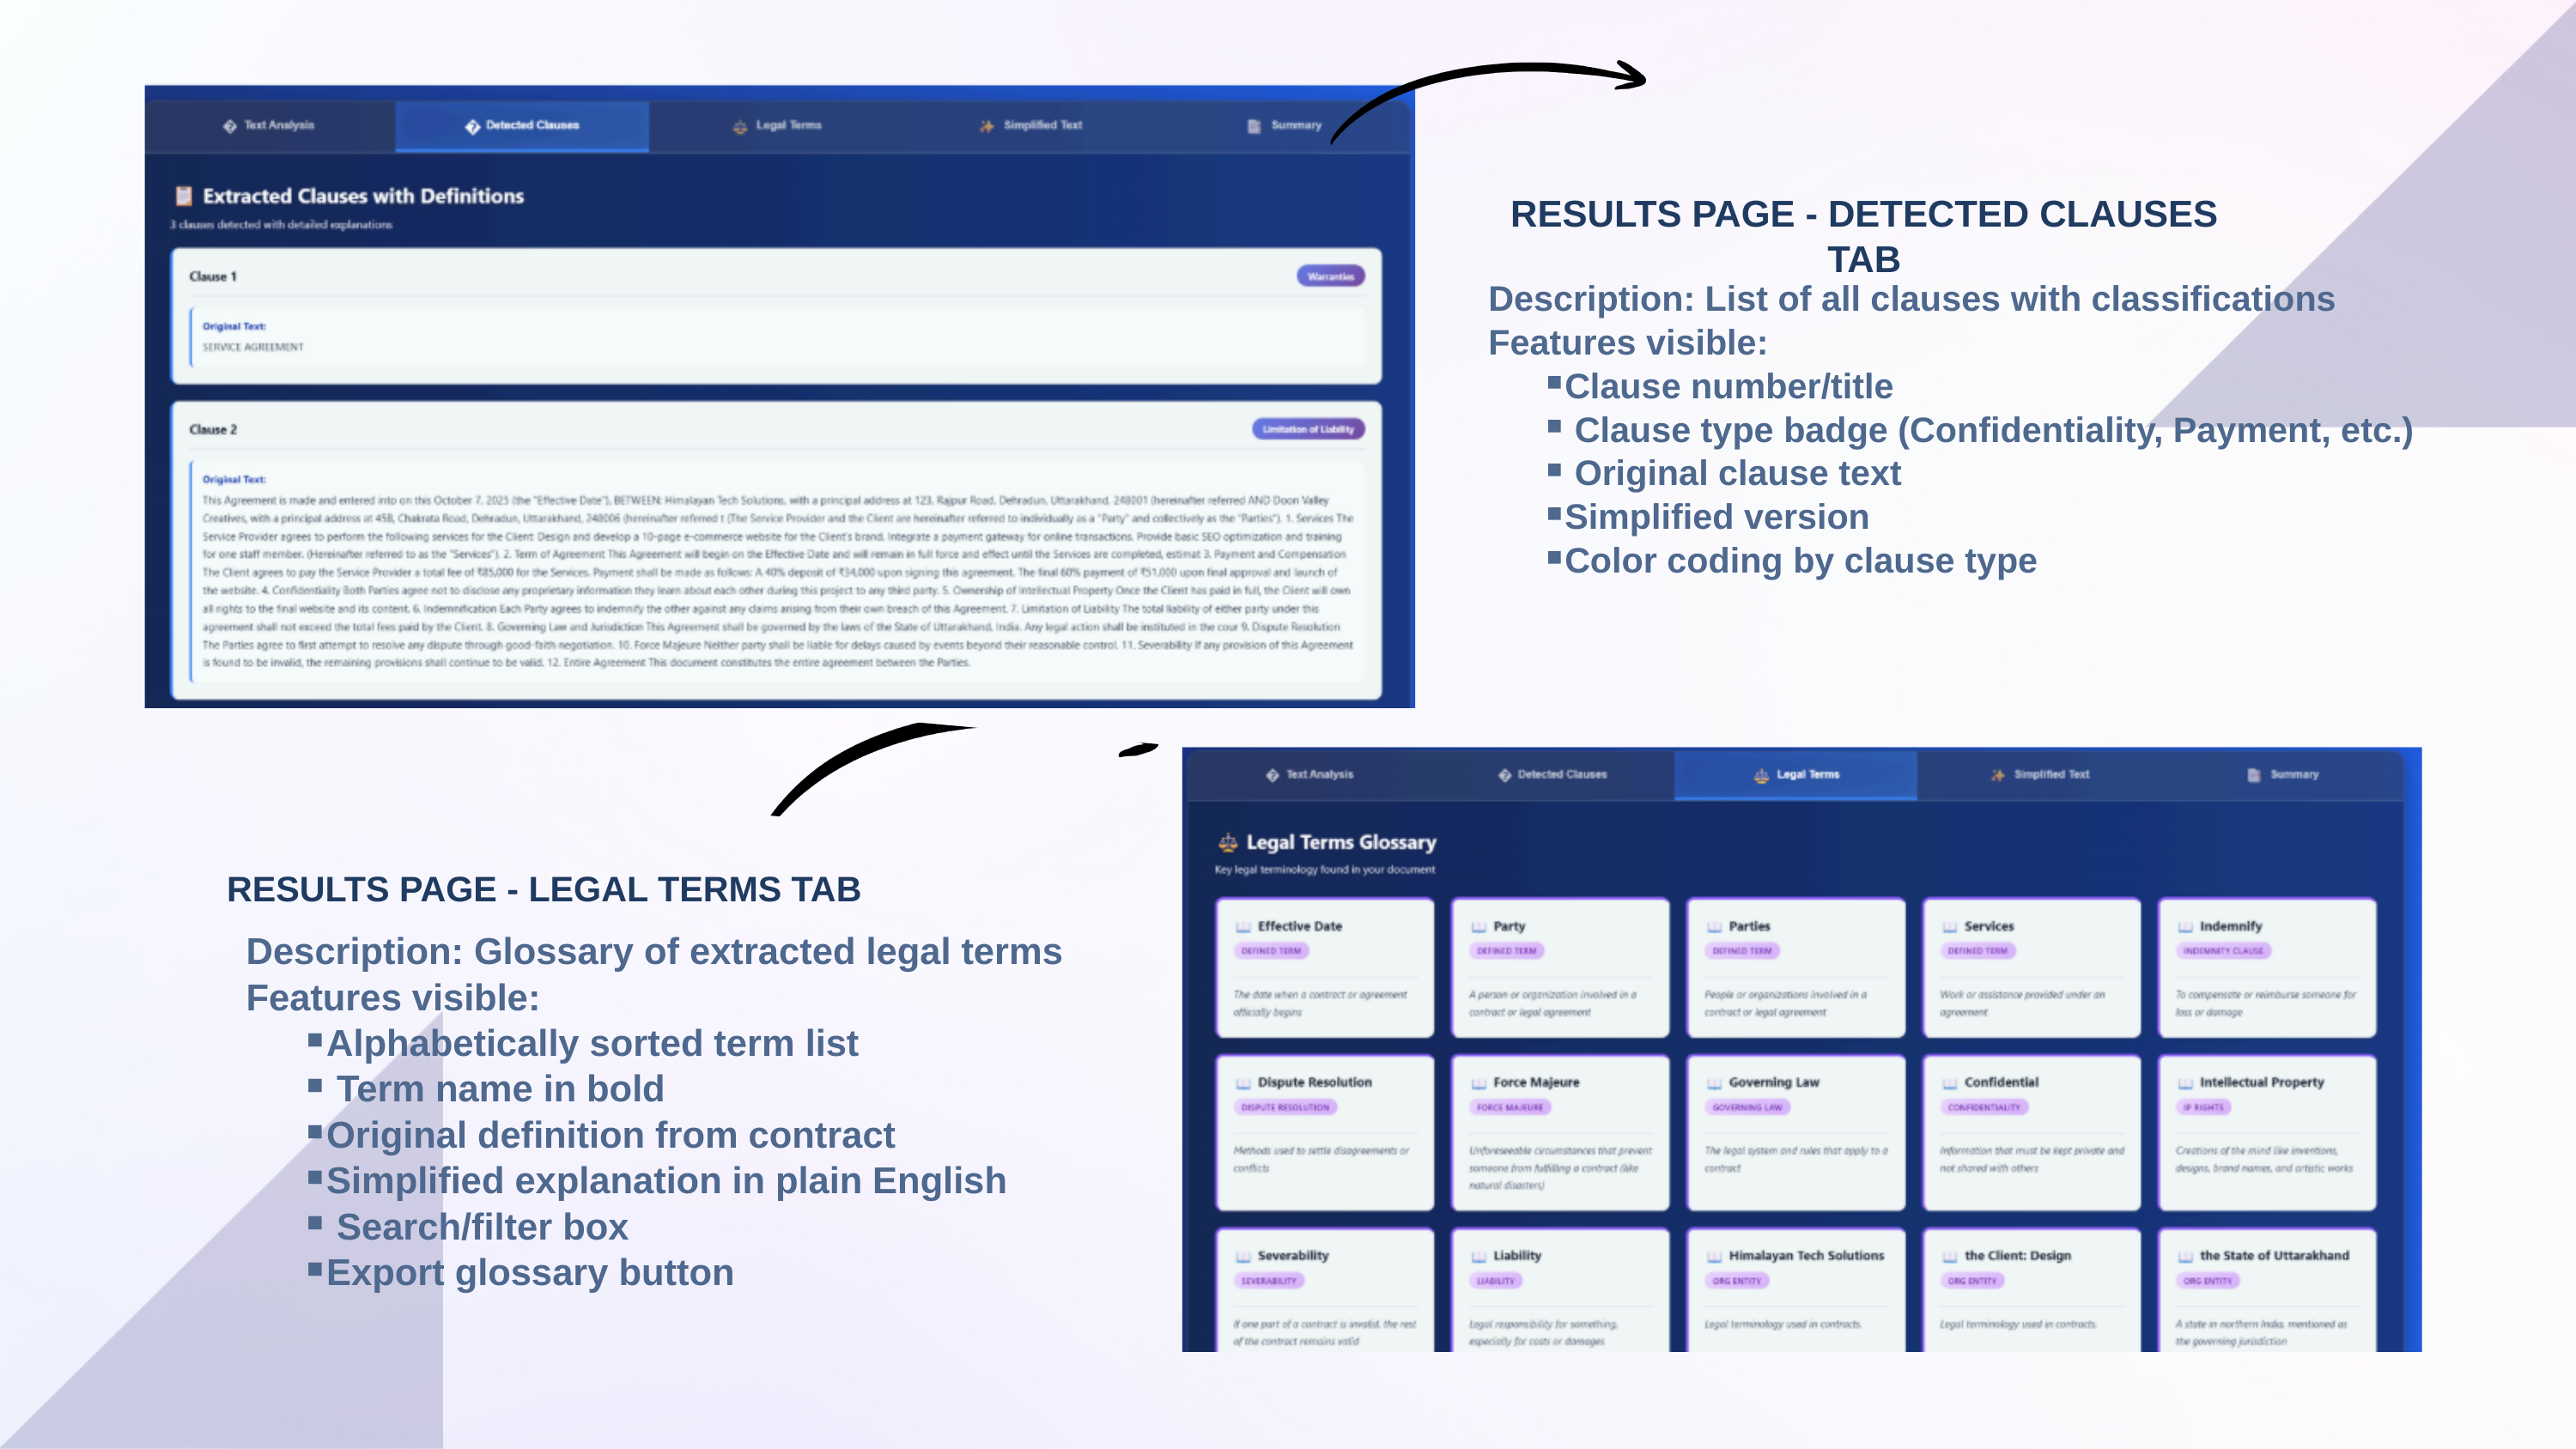

RESULTS PAGE - DETECTED CLAUSES TAB
Description: List of all clauses with classifications
Features visible:
Clause number/title
 Clause type badge (Confidentiality, Payment, etc.)
 Original clause text
Simplified version
Color coding by clause type

RESULTS PAGE - LEGAL TERMS TAB
Description: Glossary of extracted legal terms
Features visible:
Alphabetically sorted term list
 Term name in bold
Original definition from contract
Simplified explanation in plain English
 Search/filter box
Export glossary button